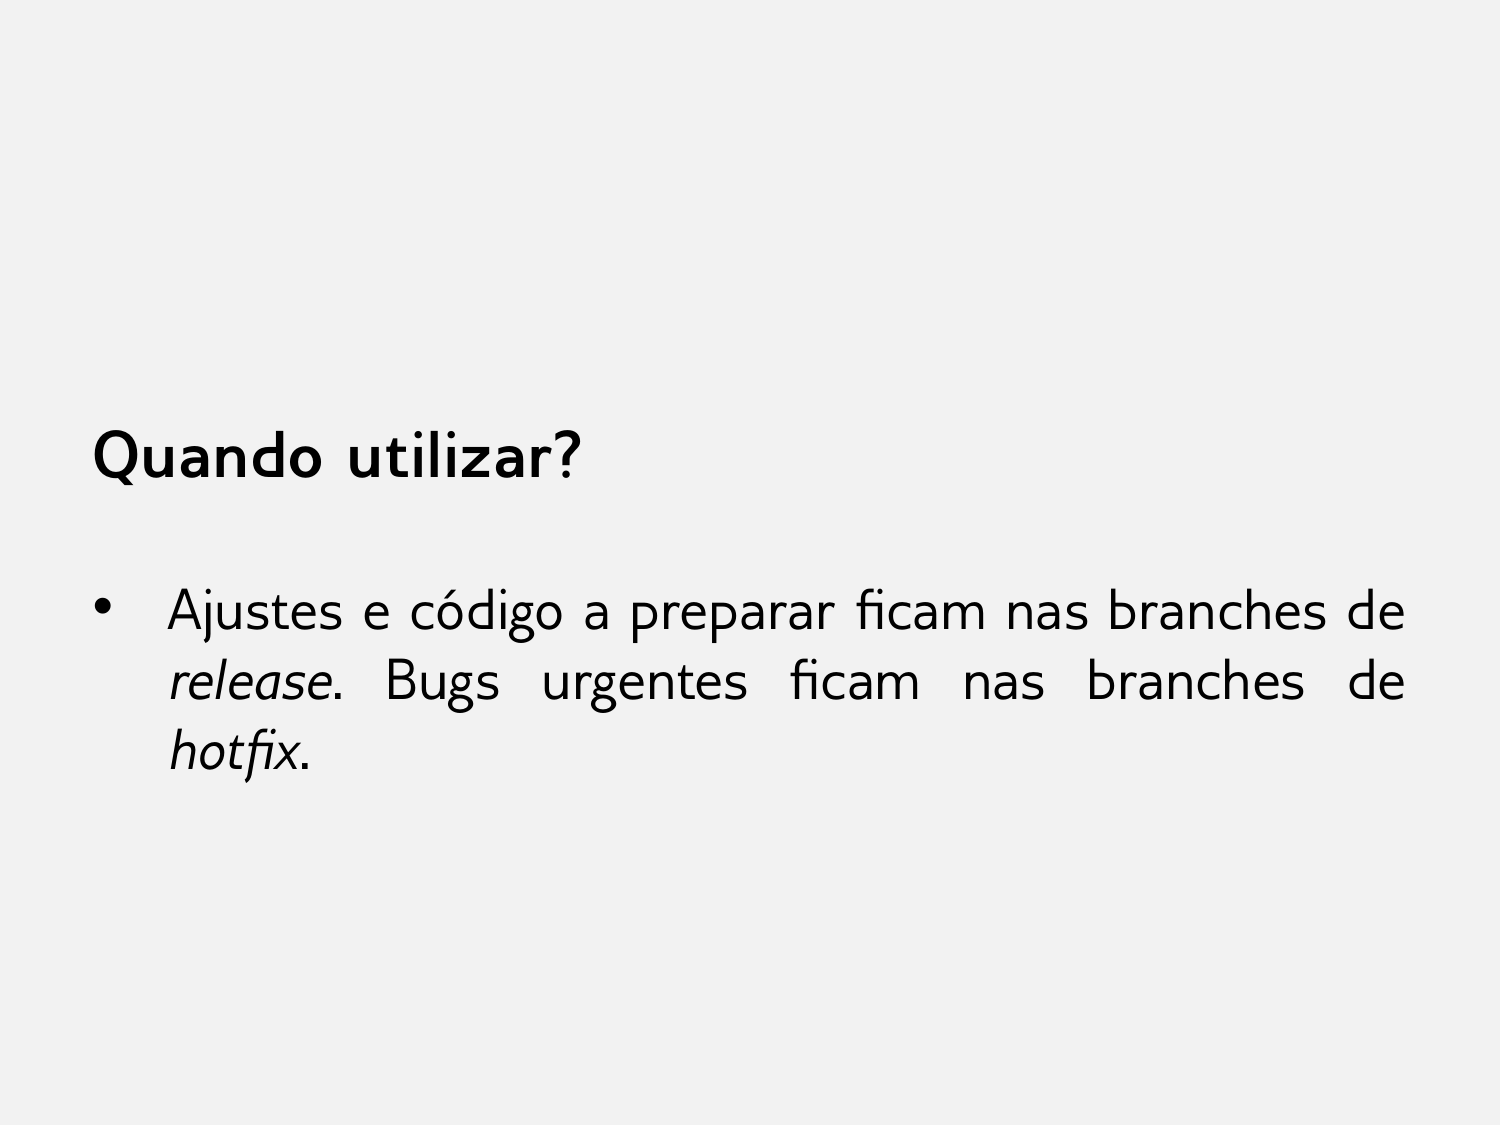

Quando utilizar?

Ajustes e código a preparar ficam nas branches de release. Bugs urgentes ficam nas branches de hotfix.